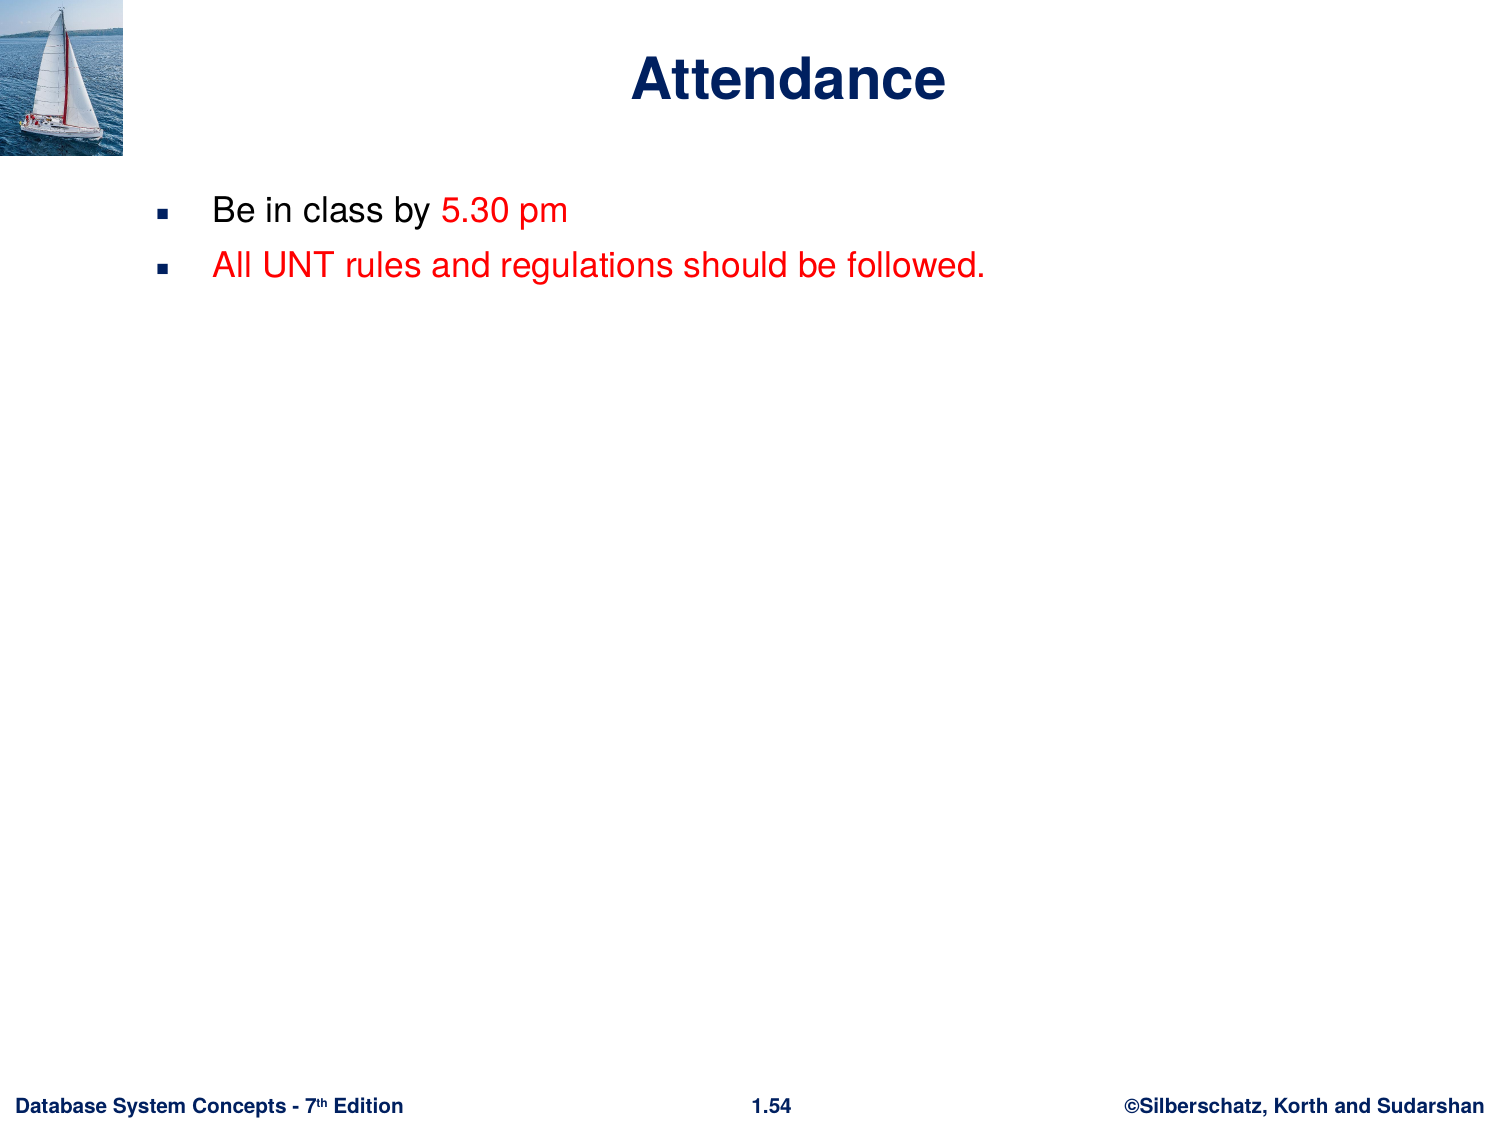

# Attendance
Be in class by 5.30 pm
All UNT rules and regulations should be followed.